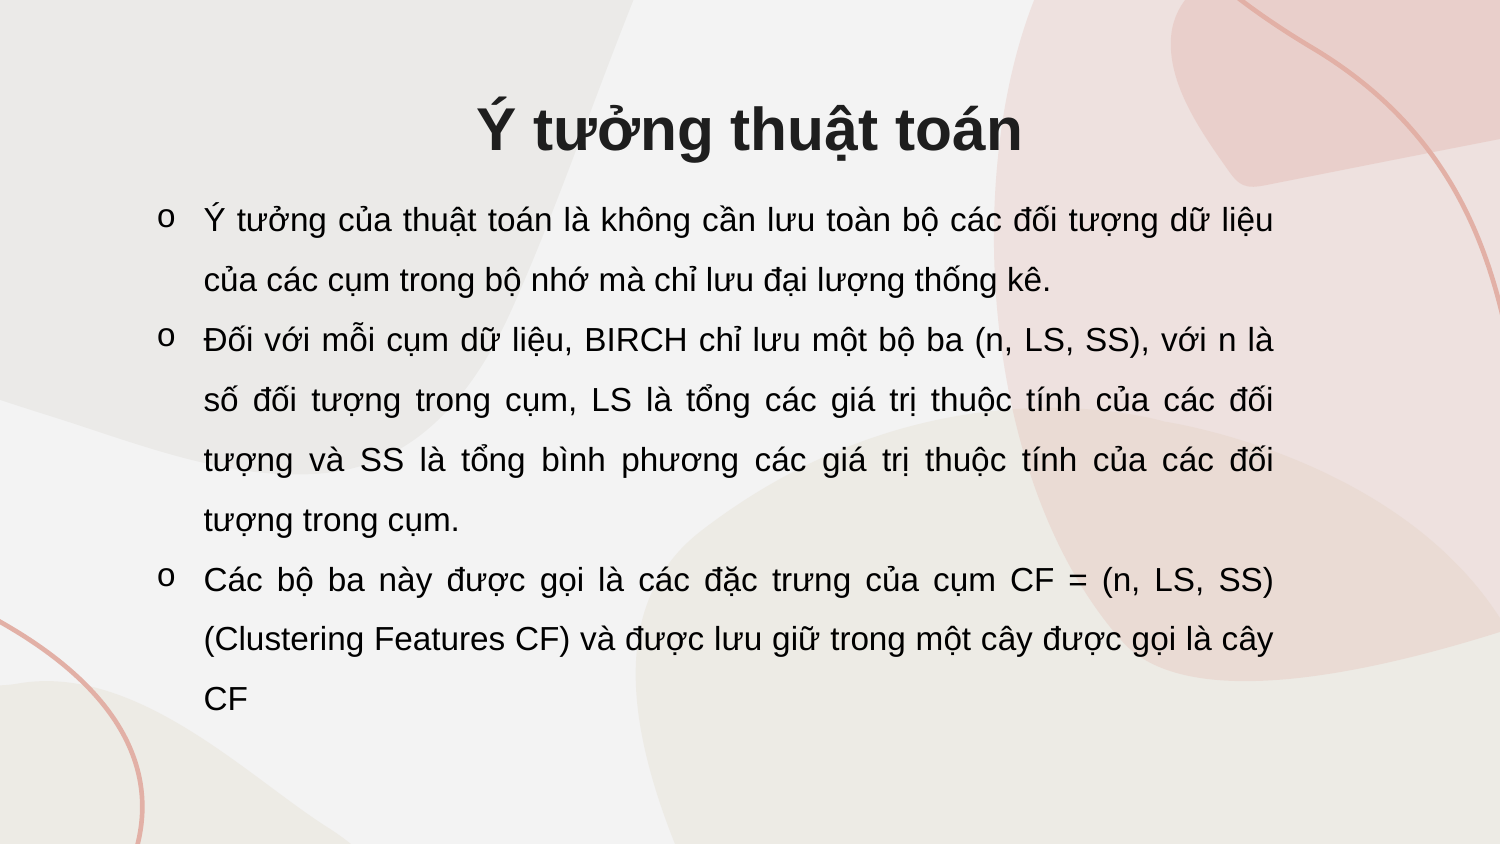

# Ý tưởng thuật toán
Ý tưởng của thuật toán là không cần lưu toàn bộ các đối tượng dữ liệu của các cụm trong bộ nhớ mà chỉ lưu đại lượng thống kê.
Đối với mỗi cụm dữ liệu, BIRCH chỉ lưu một bộ ba (n, LS, SS), với n là số đối tượng trong cụm, LS là tổng các giá trị thuộc tính của các đối tượng và SS là tổng bình phương các giá trị thuộc tính của các đối tượng trong cụm.
Các bộ ba này được gọi là các đặc trưng của cụm CF = (n, LS, SS) (Clustering Features CF) và được lưu giữ trong một cây được gọi là cây CF